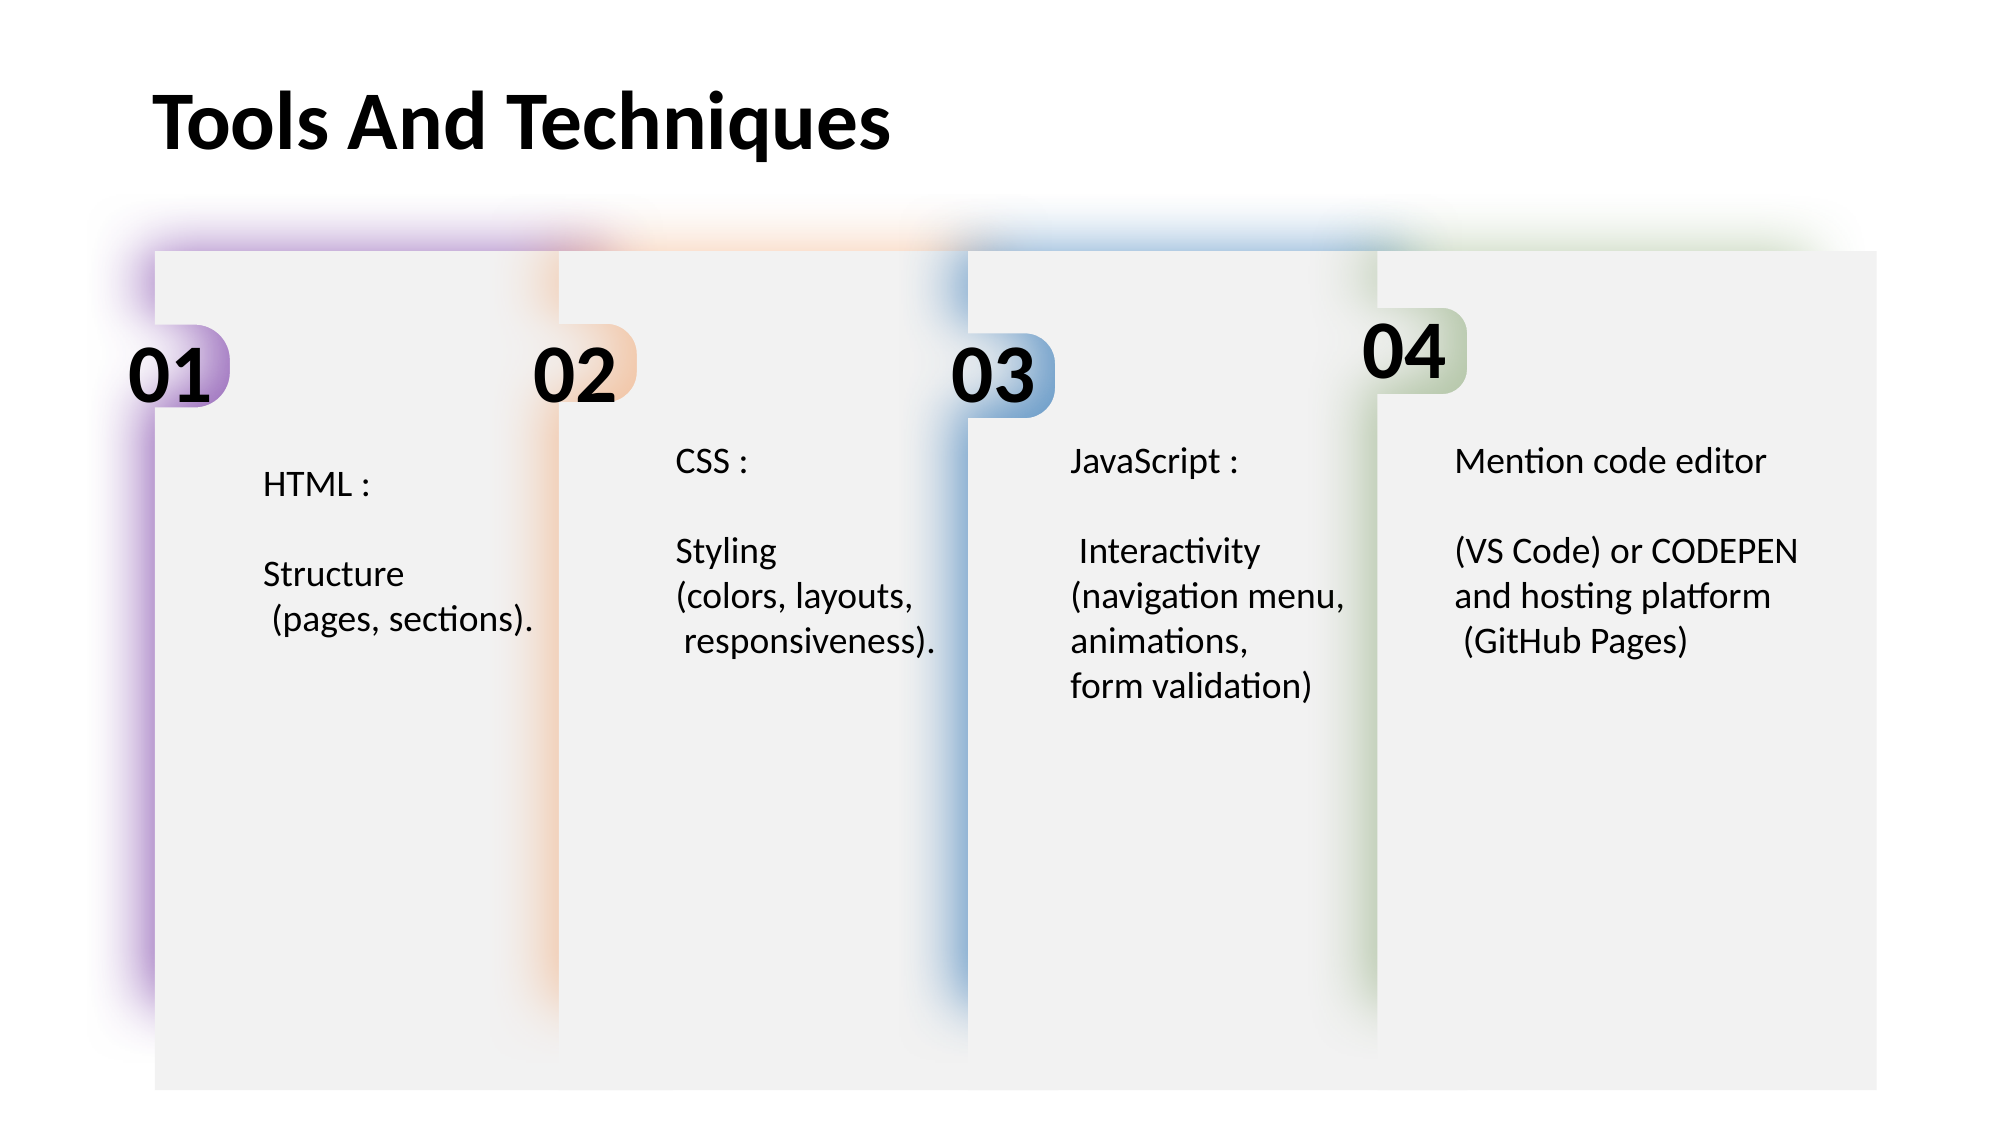

Tools And Techniques

04
01
02
03
Mention code editor

(VS Code) or CODEPEN
and hosting platform
 (GitHub Pages)
CSS :

Styling
(colors, layouts,
 responsiveness).
JavaScript :

 Interactivity
(navigation menu,
animations,
form validation)

HTML :

Structure
 (pages, sections).